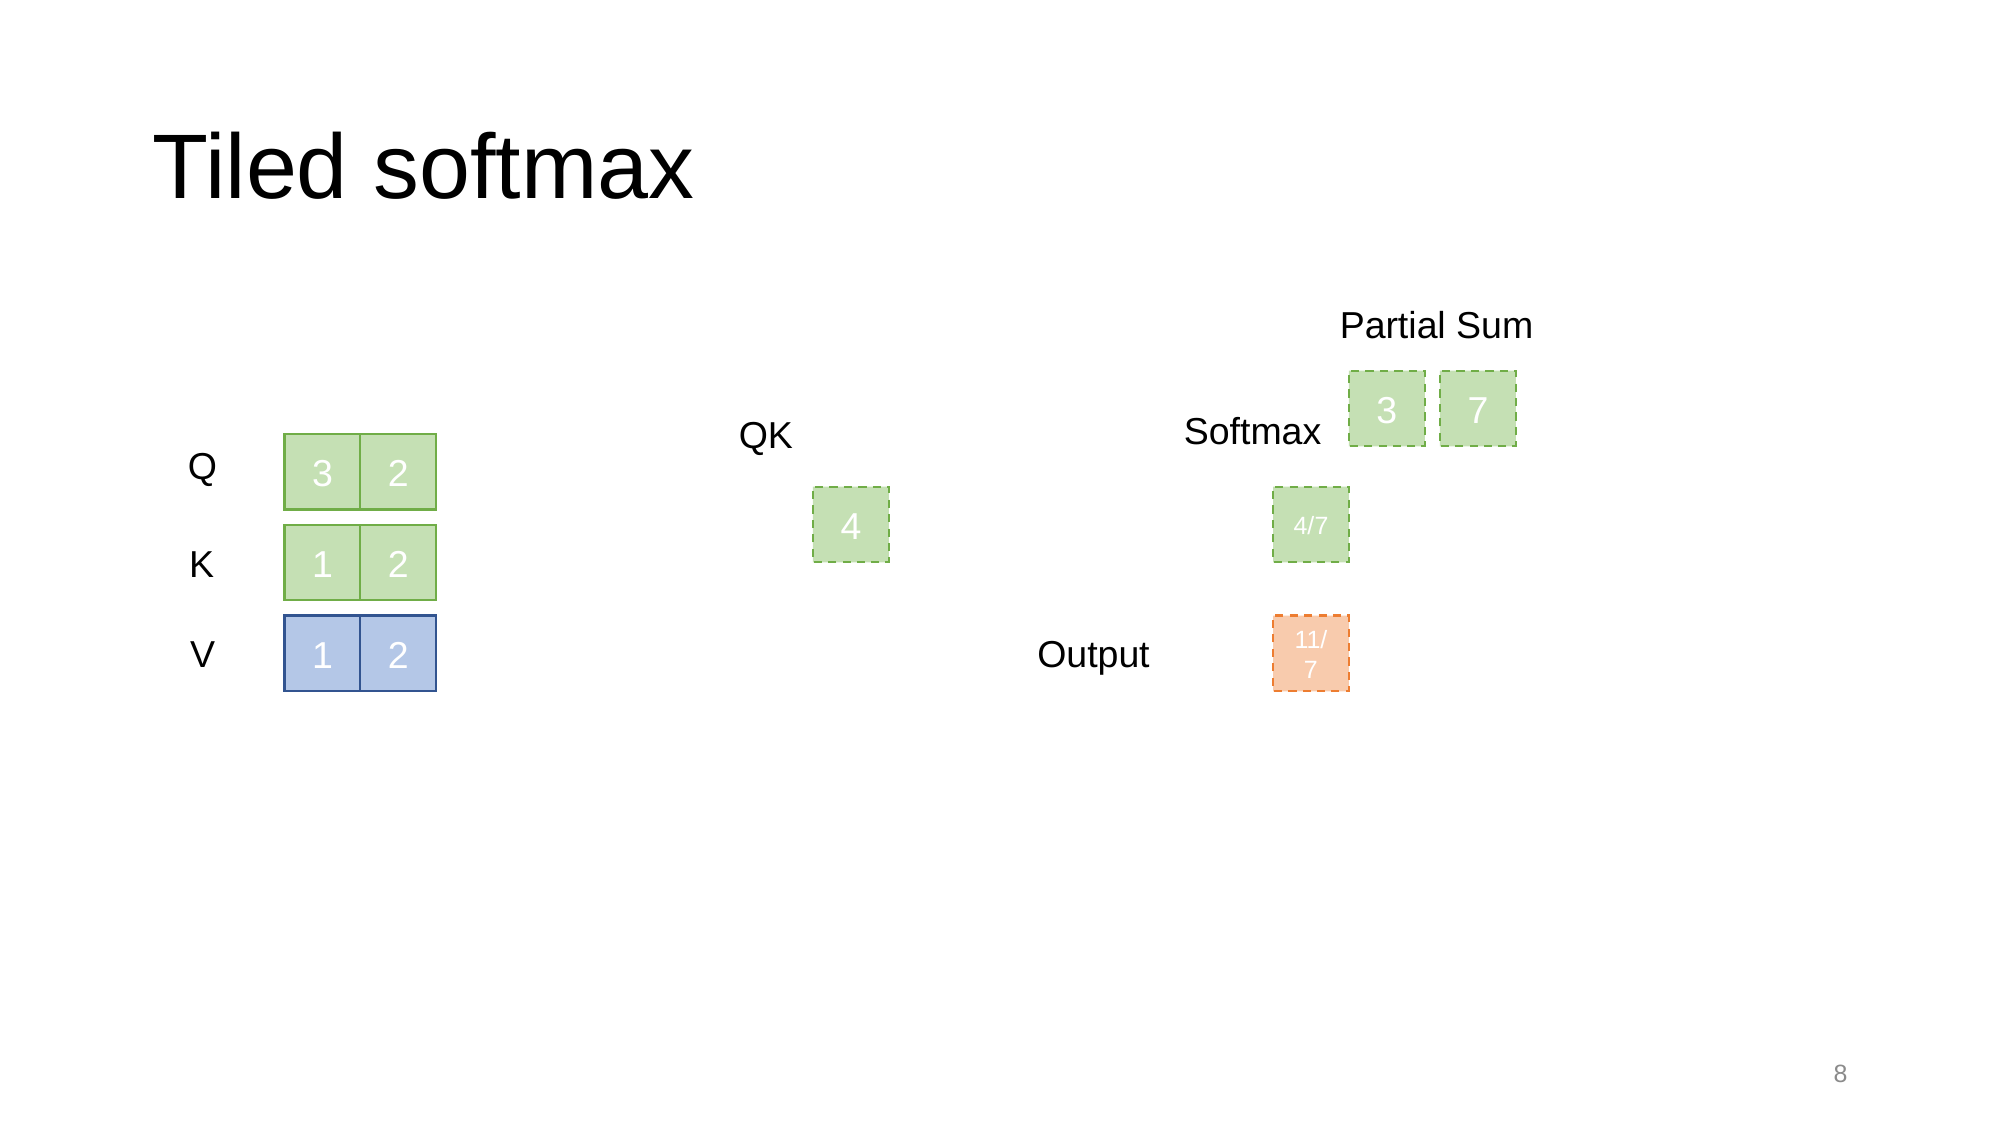

# Tiled softmax
Partial Sum
7
3
Softmax
QK
3
2
Q
4/7
4
1
2
K
11/7
2
1
V
Output
8